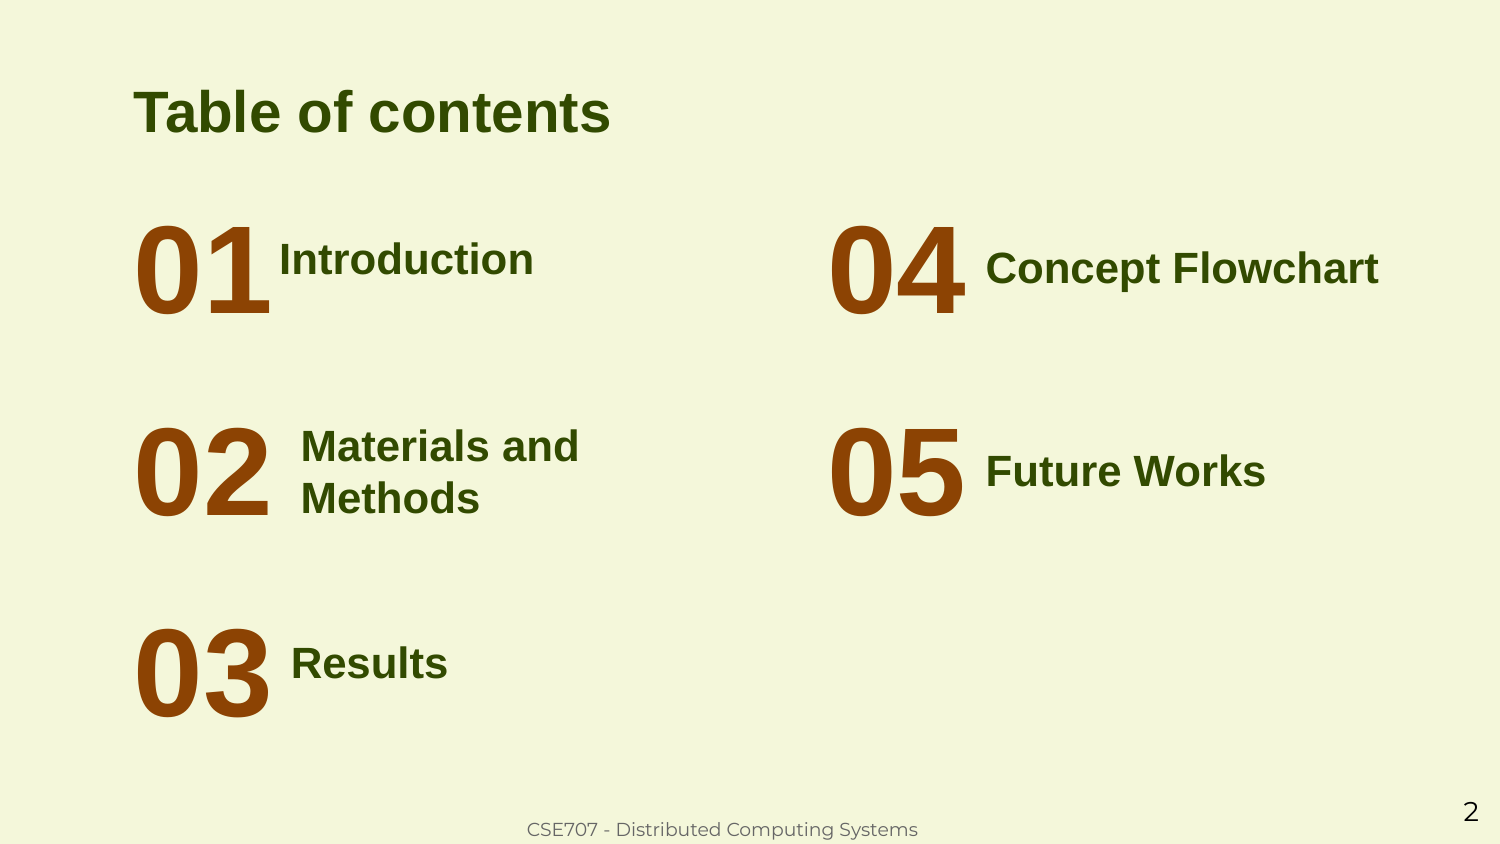

# Table of contents
Introduction
Concept Flowchart
01
04
Materials and Methods
Future Works
02
05
Results
03
2